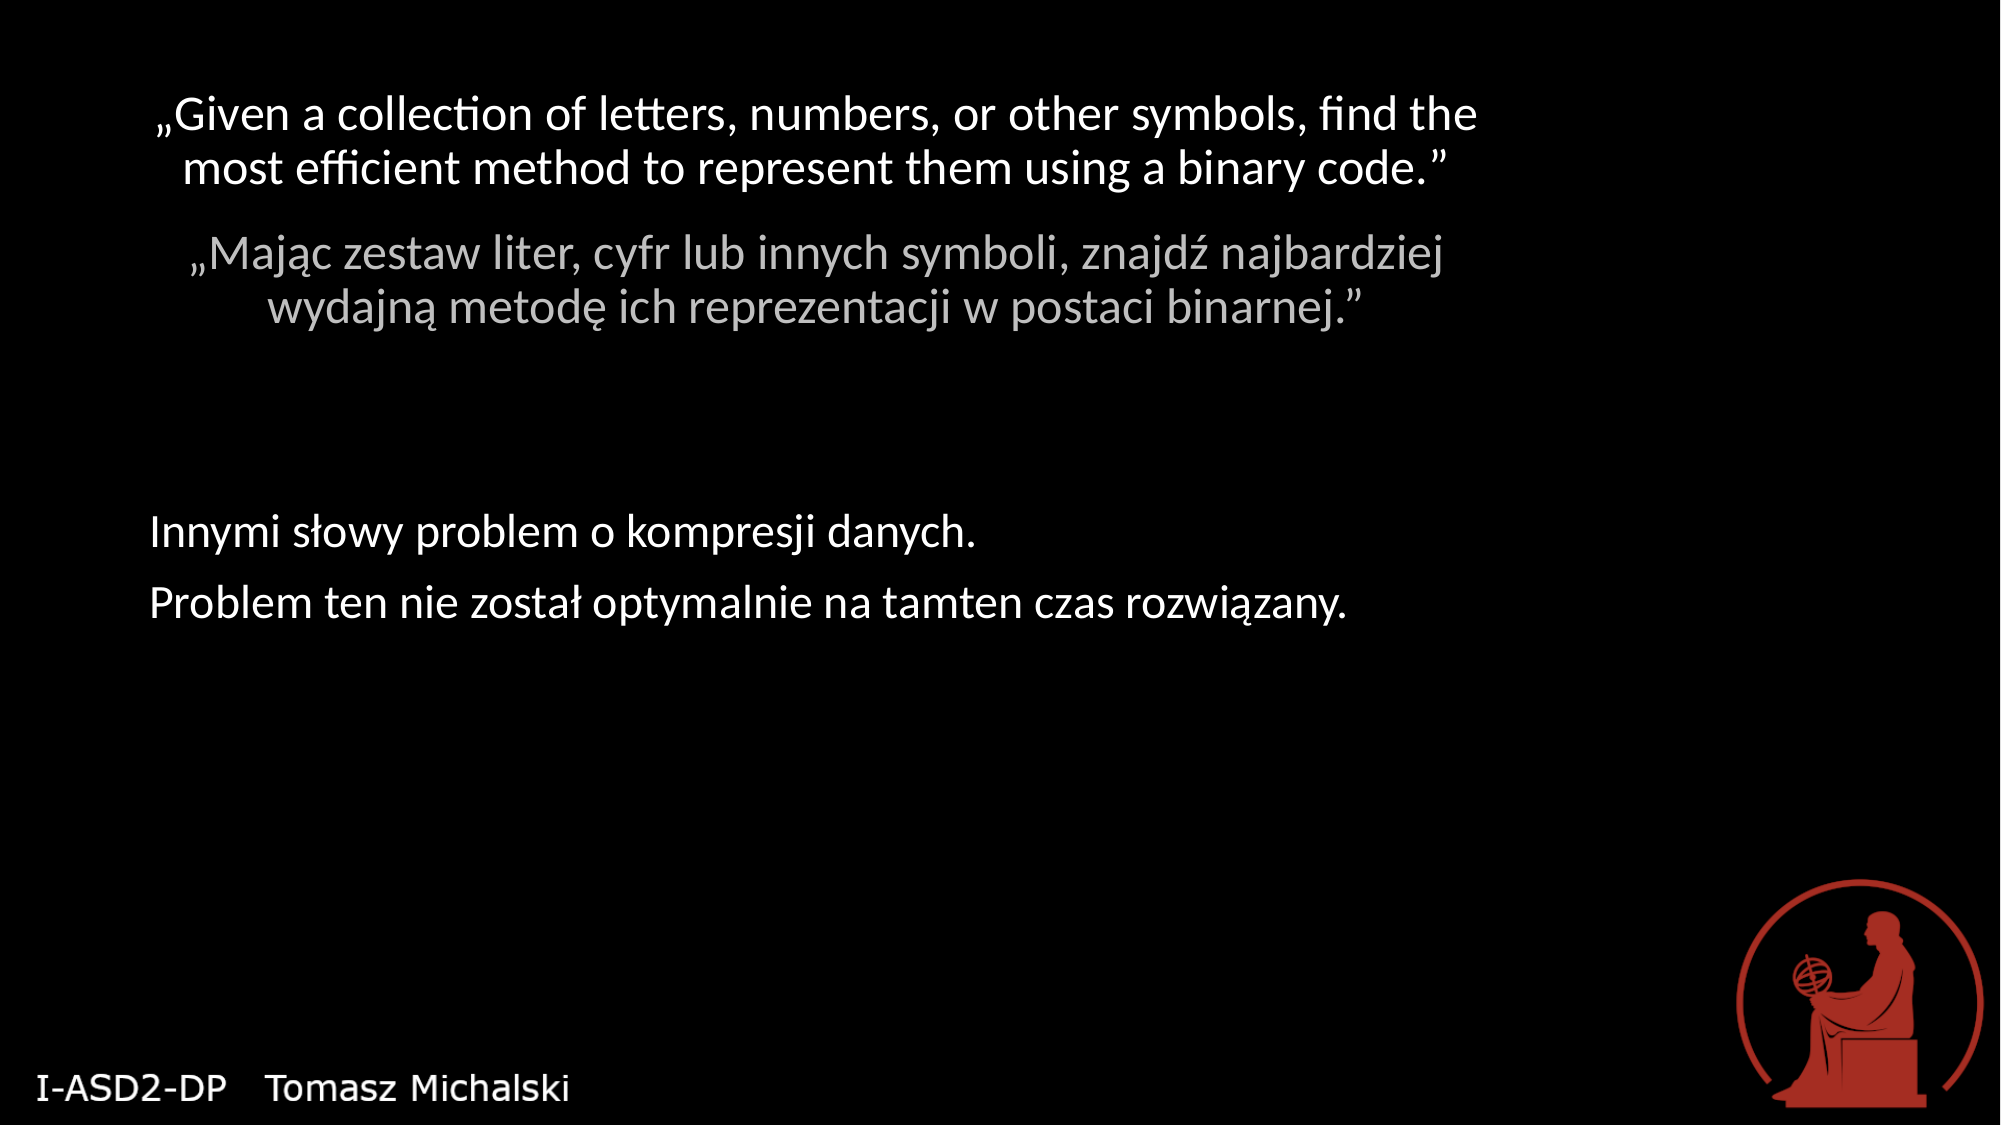

„Given a collection of letters, numbers, or other symbols, find the most efficient method to represent them using a binary code.”
„Mając zestaw liter, cyfr lub innych symboli, znajdź najbardziej wydajną metodę ich reprezentacji w postaci binarnej.”
Innymi słowy problem o kompresji danych.
Problem ten nie został optymalnie na tamten czas rozwiązany.